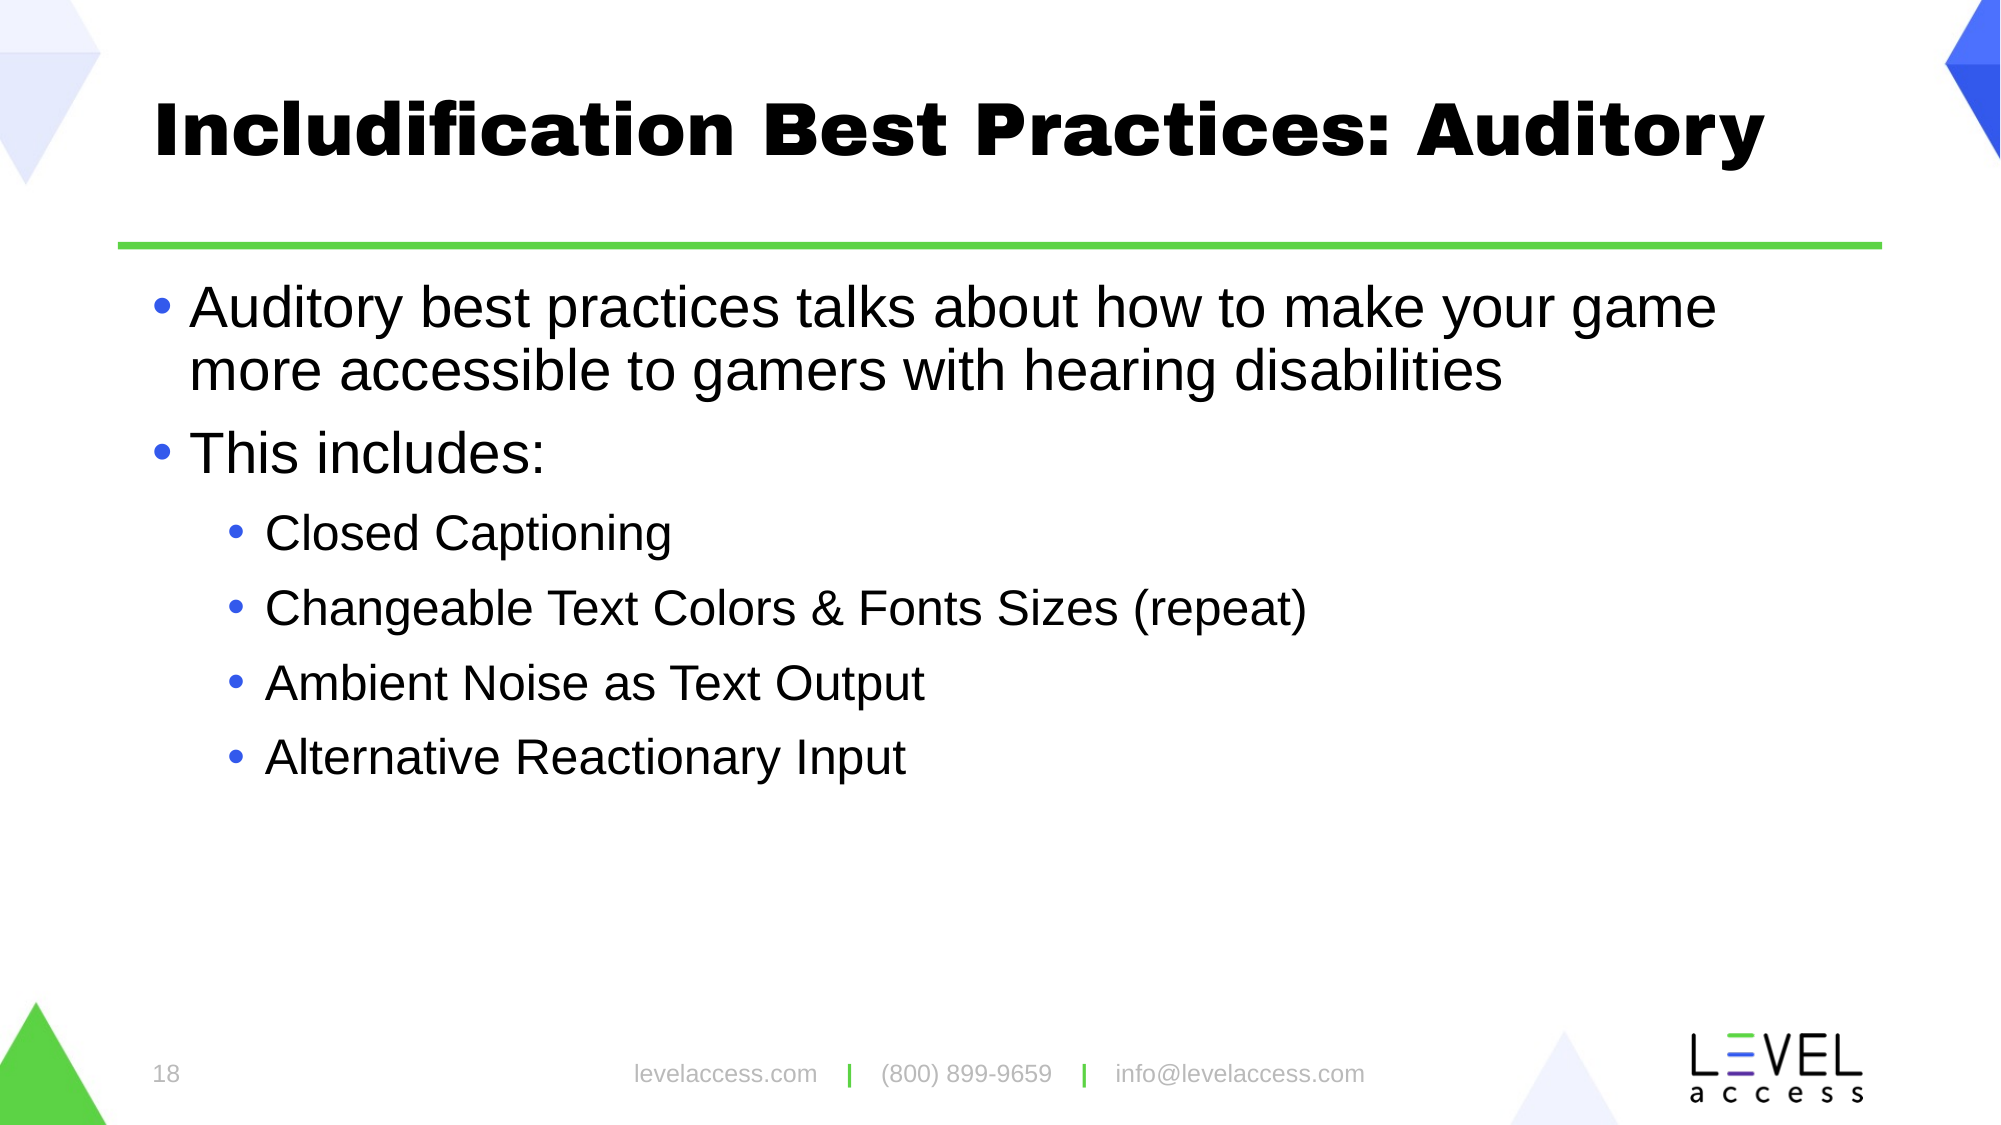

# Includification Best Practices: Auditory

Auditory best practices talks about how to make your game more accessible to gamers with hearing disabilities
This includes:
Closed Captioning
Changeable Text Colors & Fonts Sizes (repeat)
Ambient Noise as Text Output
Alternative Reactionary Input
levelaccess.com    |    (800) 899-9659    |    info@levelaccess.com
18